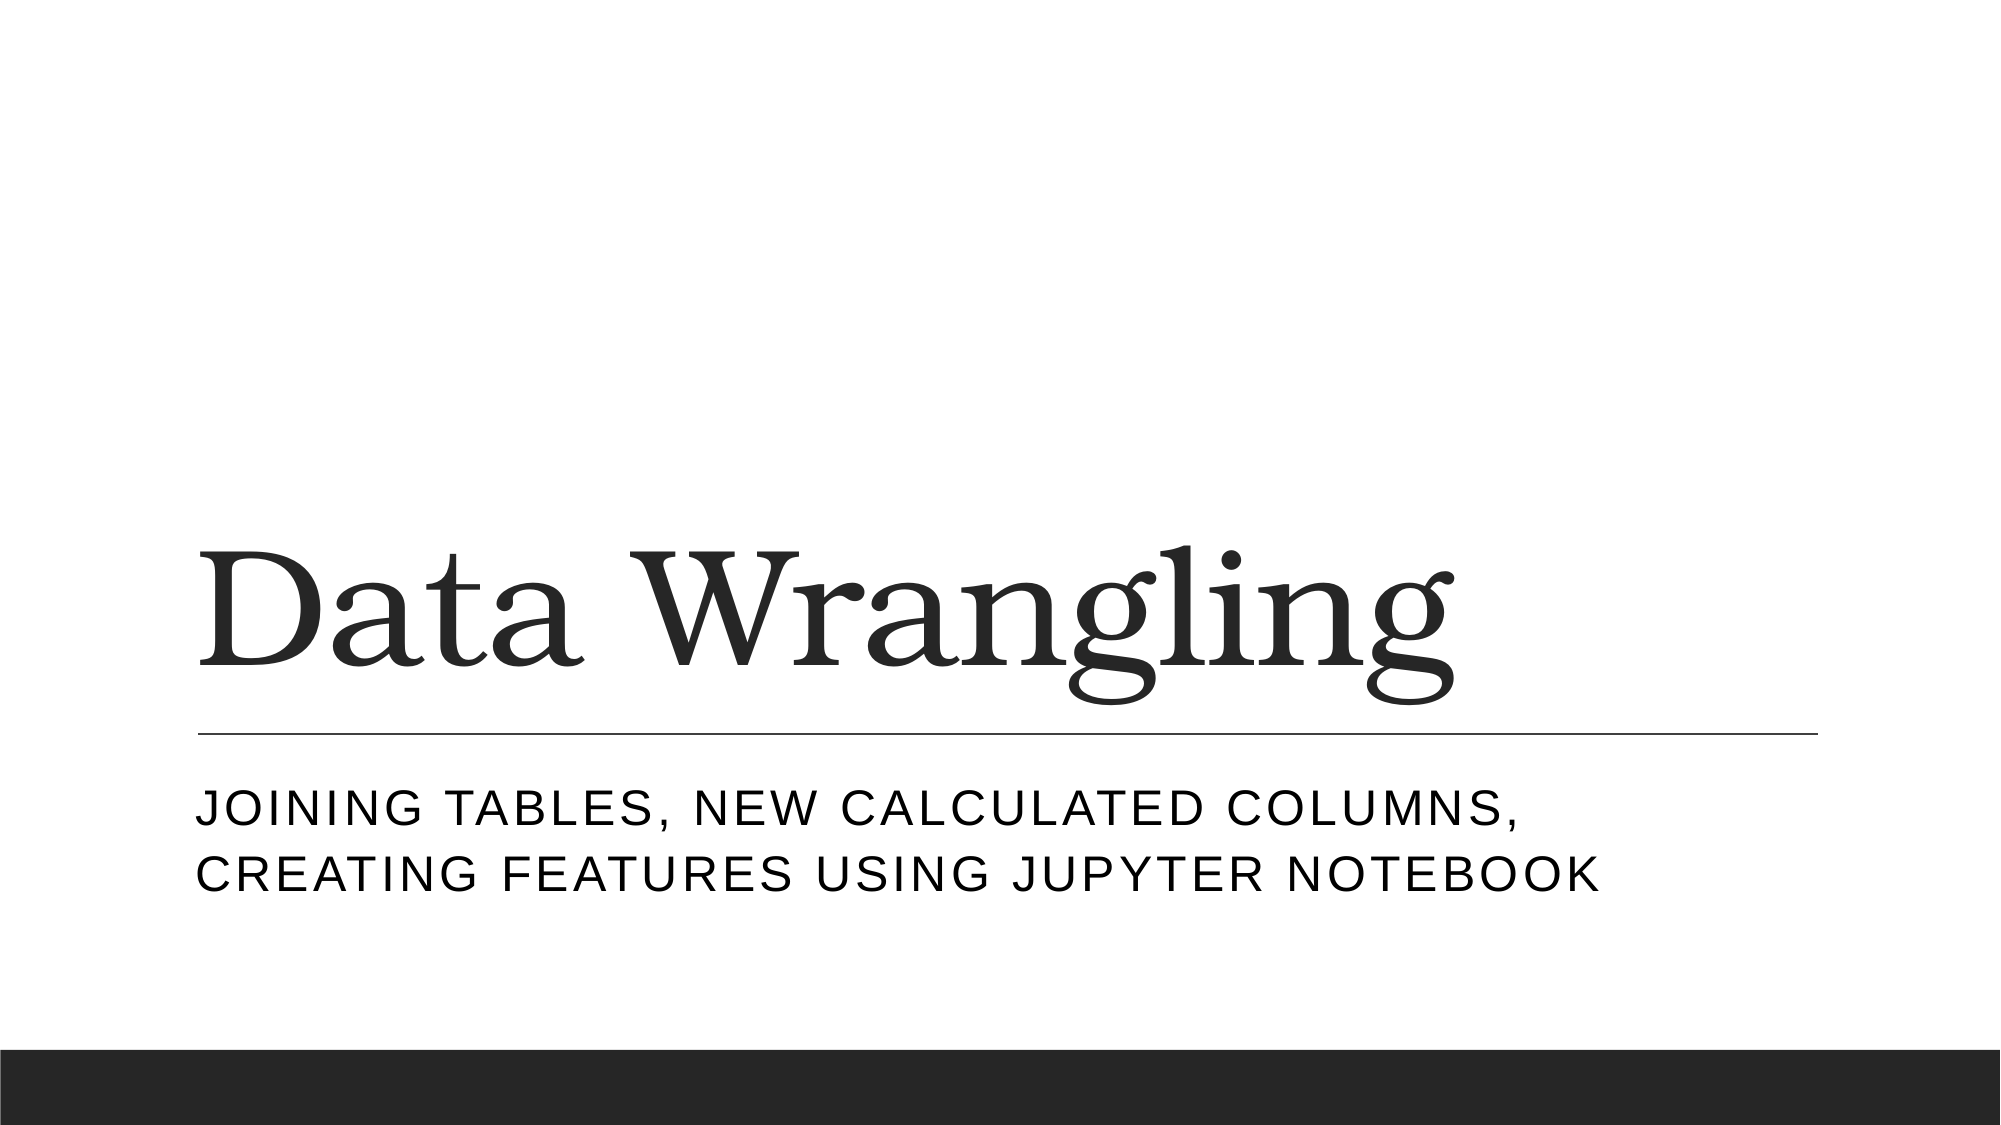

# Data Wrangling
Joining tables, new calculated columns, creating features using jupyter notebook